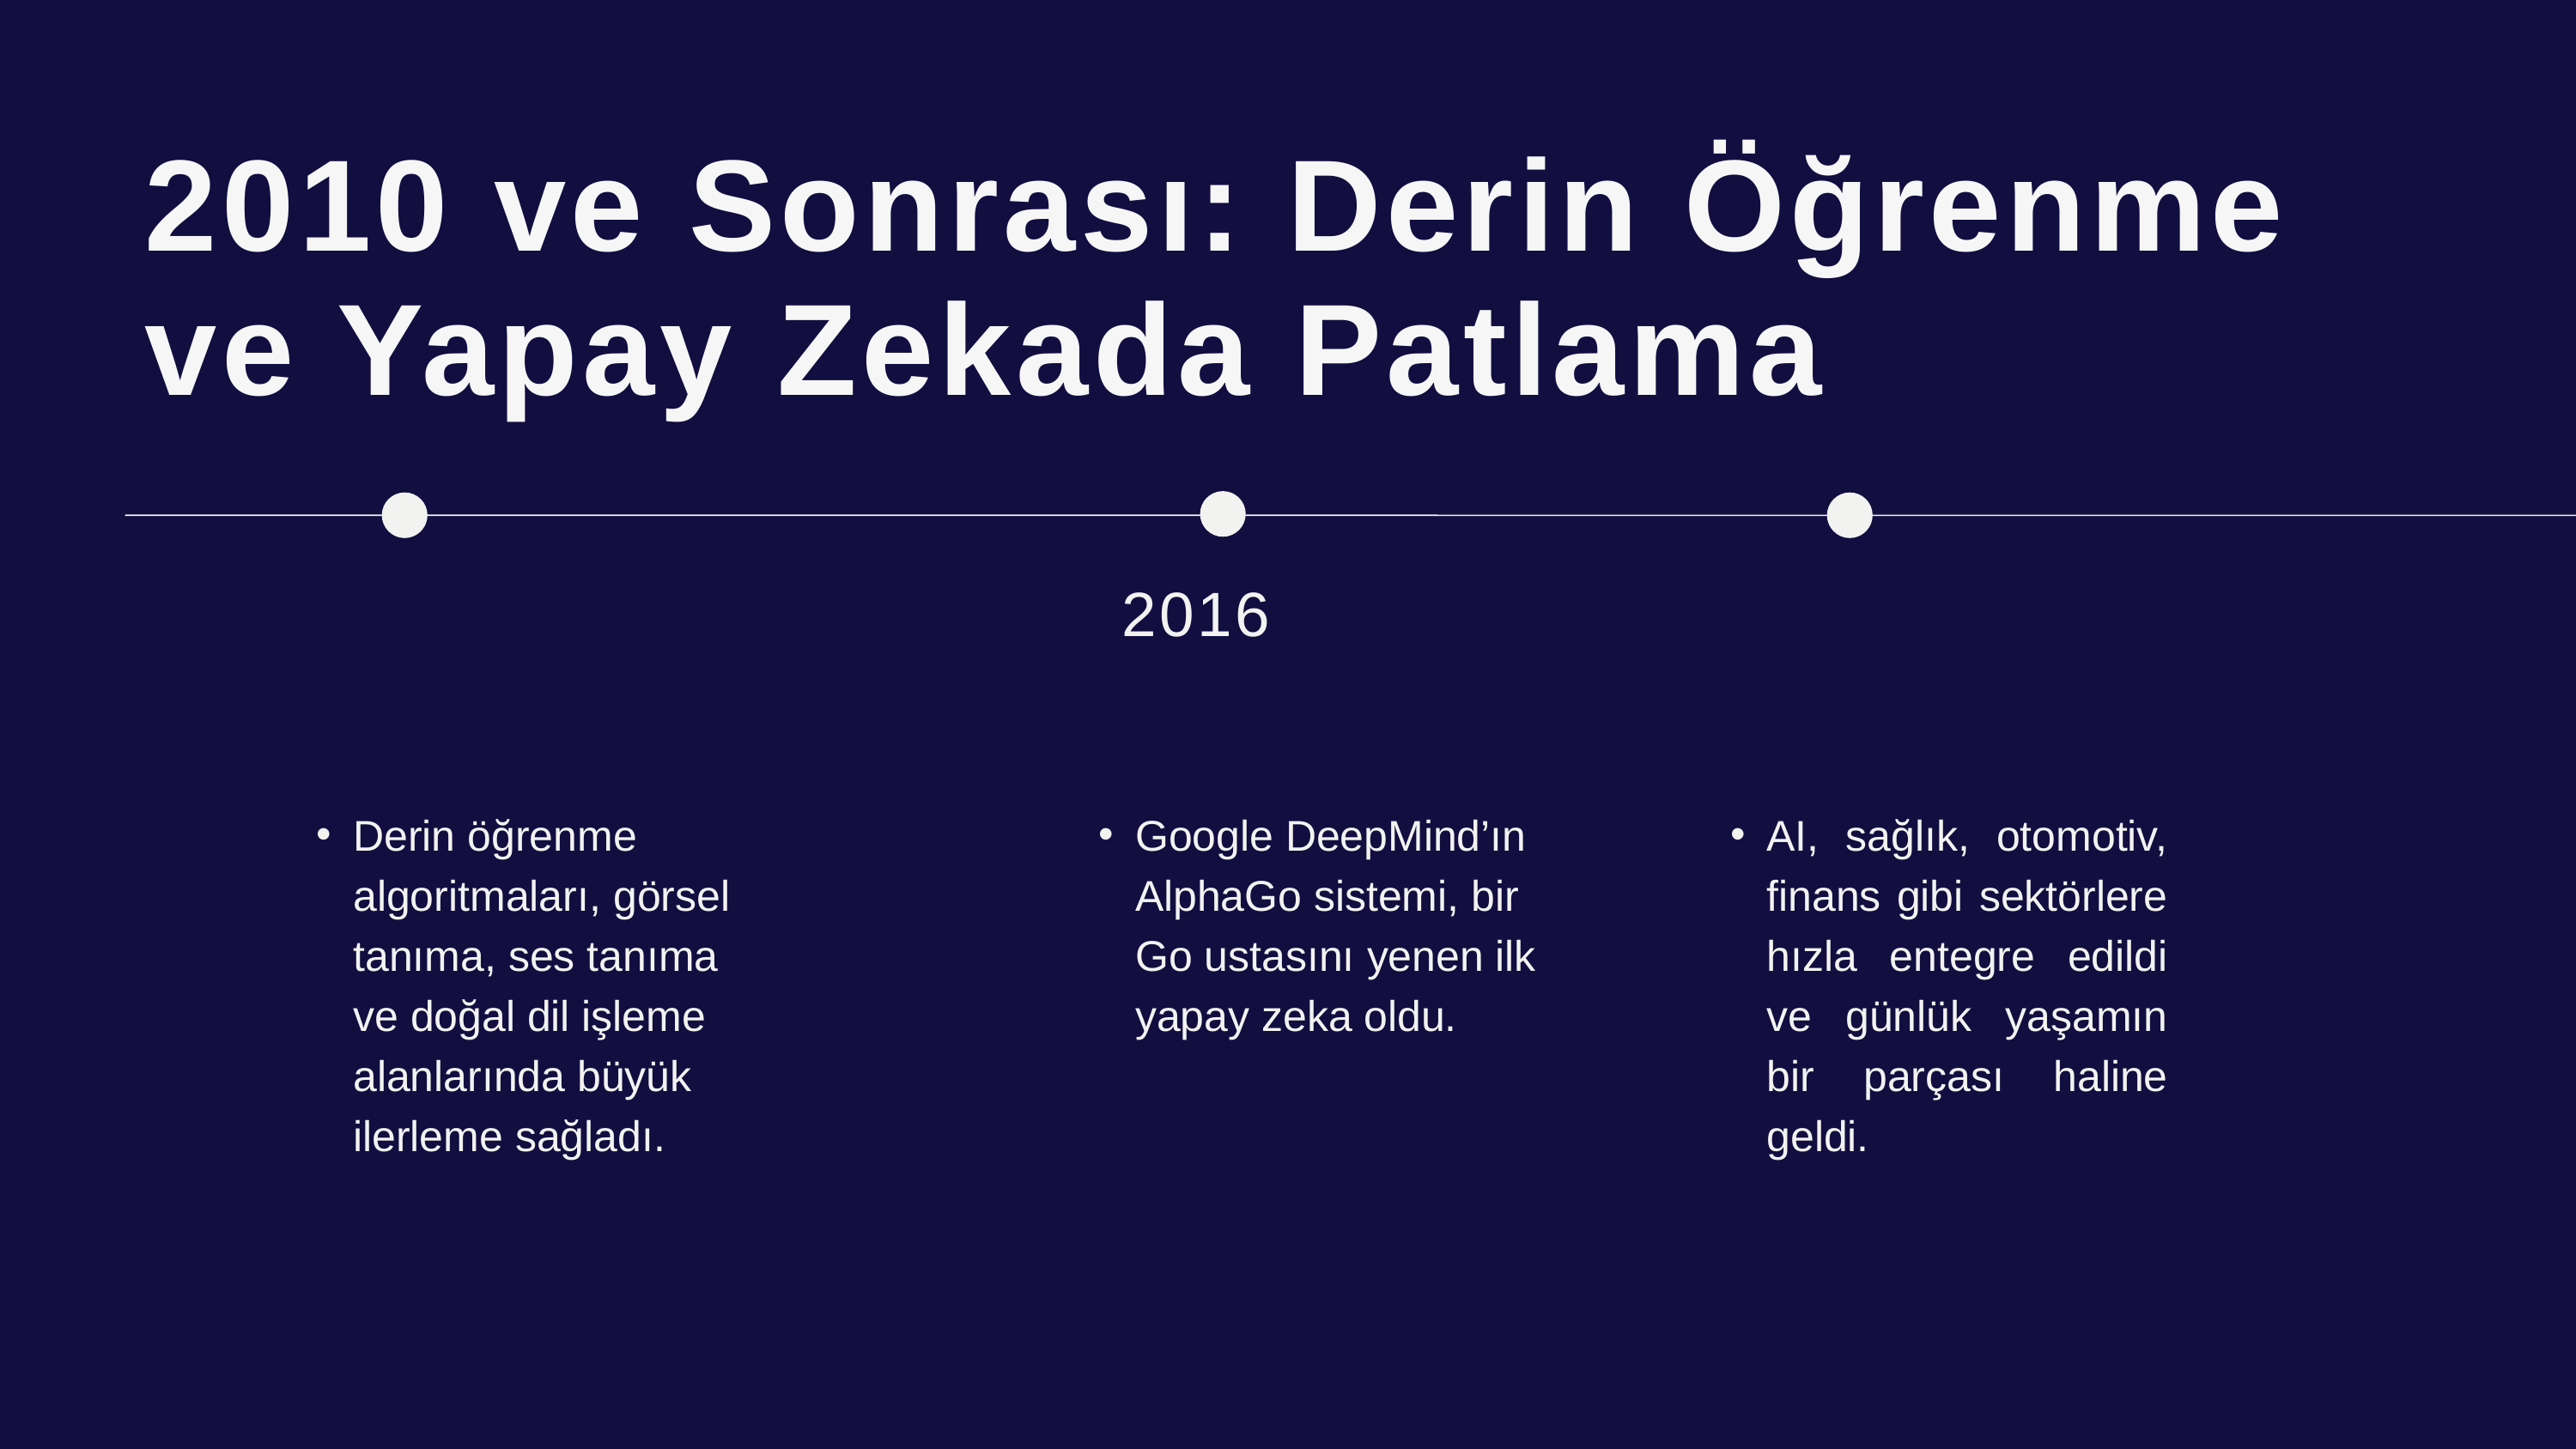

2010 ve Sonrası: Derin Öğrenme ve Yapay Zekada Patlama

2016
Derin öğrenme algoritmaları, görsel tanıma, ses tanıma ve doğal dil işleme alanlarında büyük ilerleme sağladı.

Google DeepMind’ın AlphaGo sistemi, bir Go ustasını yenen ilk yapay zeka oldu.

AI, sağlık, otomotiv, finans gibi sektörlere hızla entegre edildi ve günlük yaşamın bir parçası haline geldi.